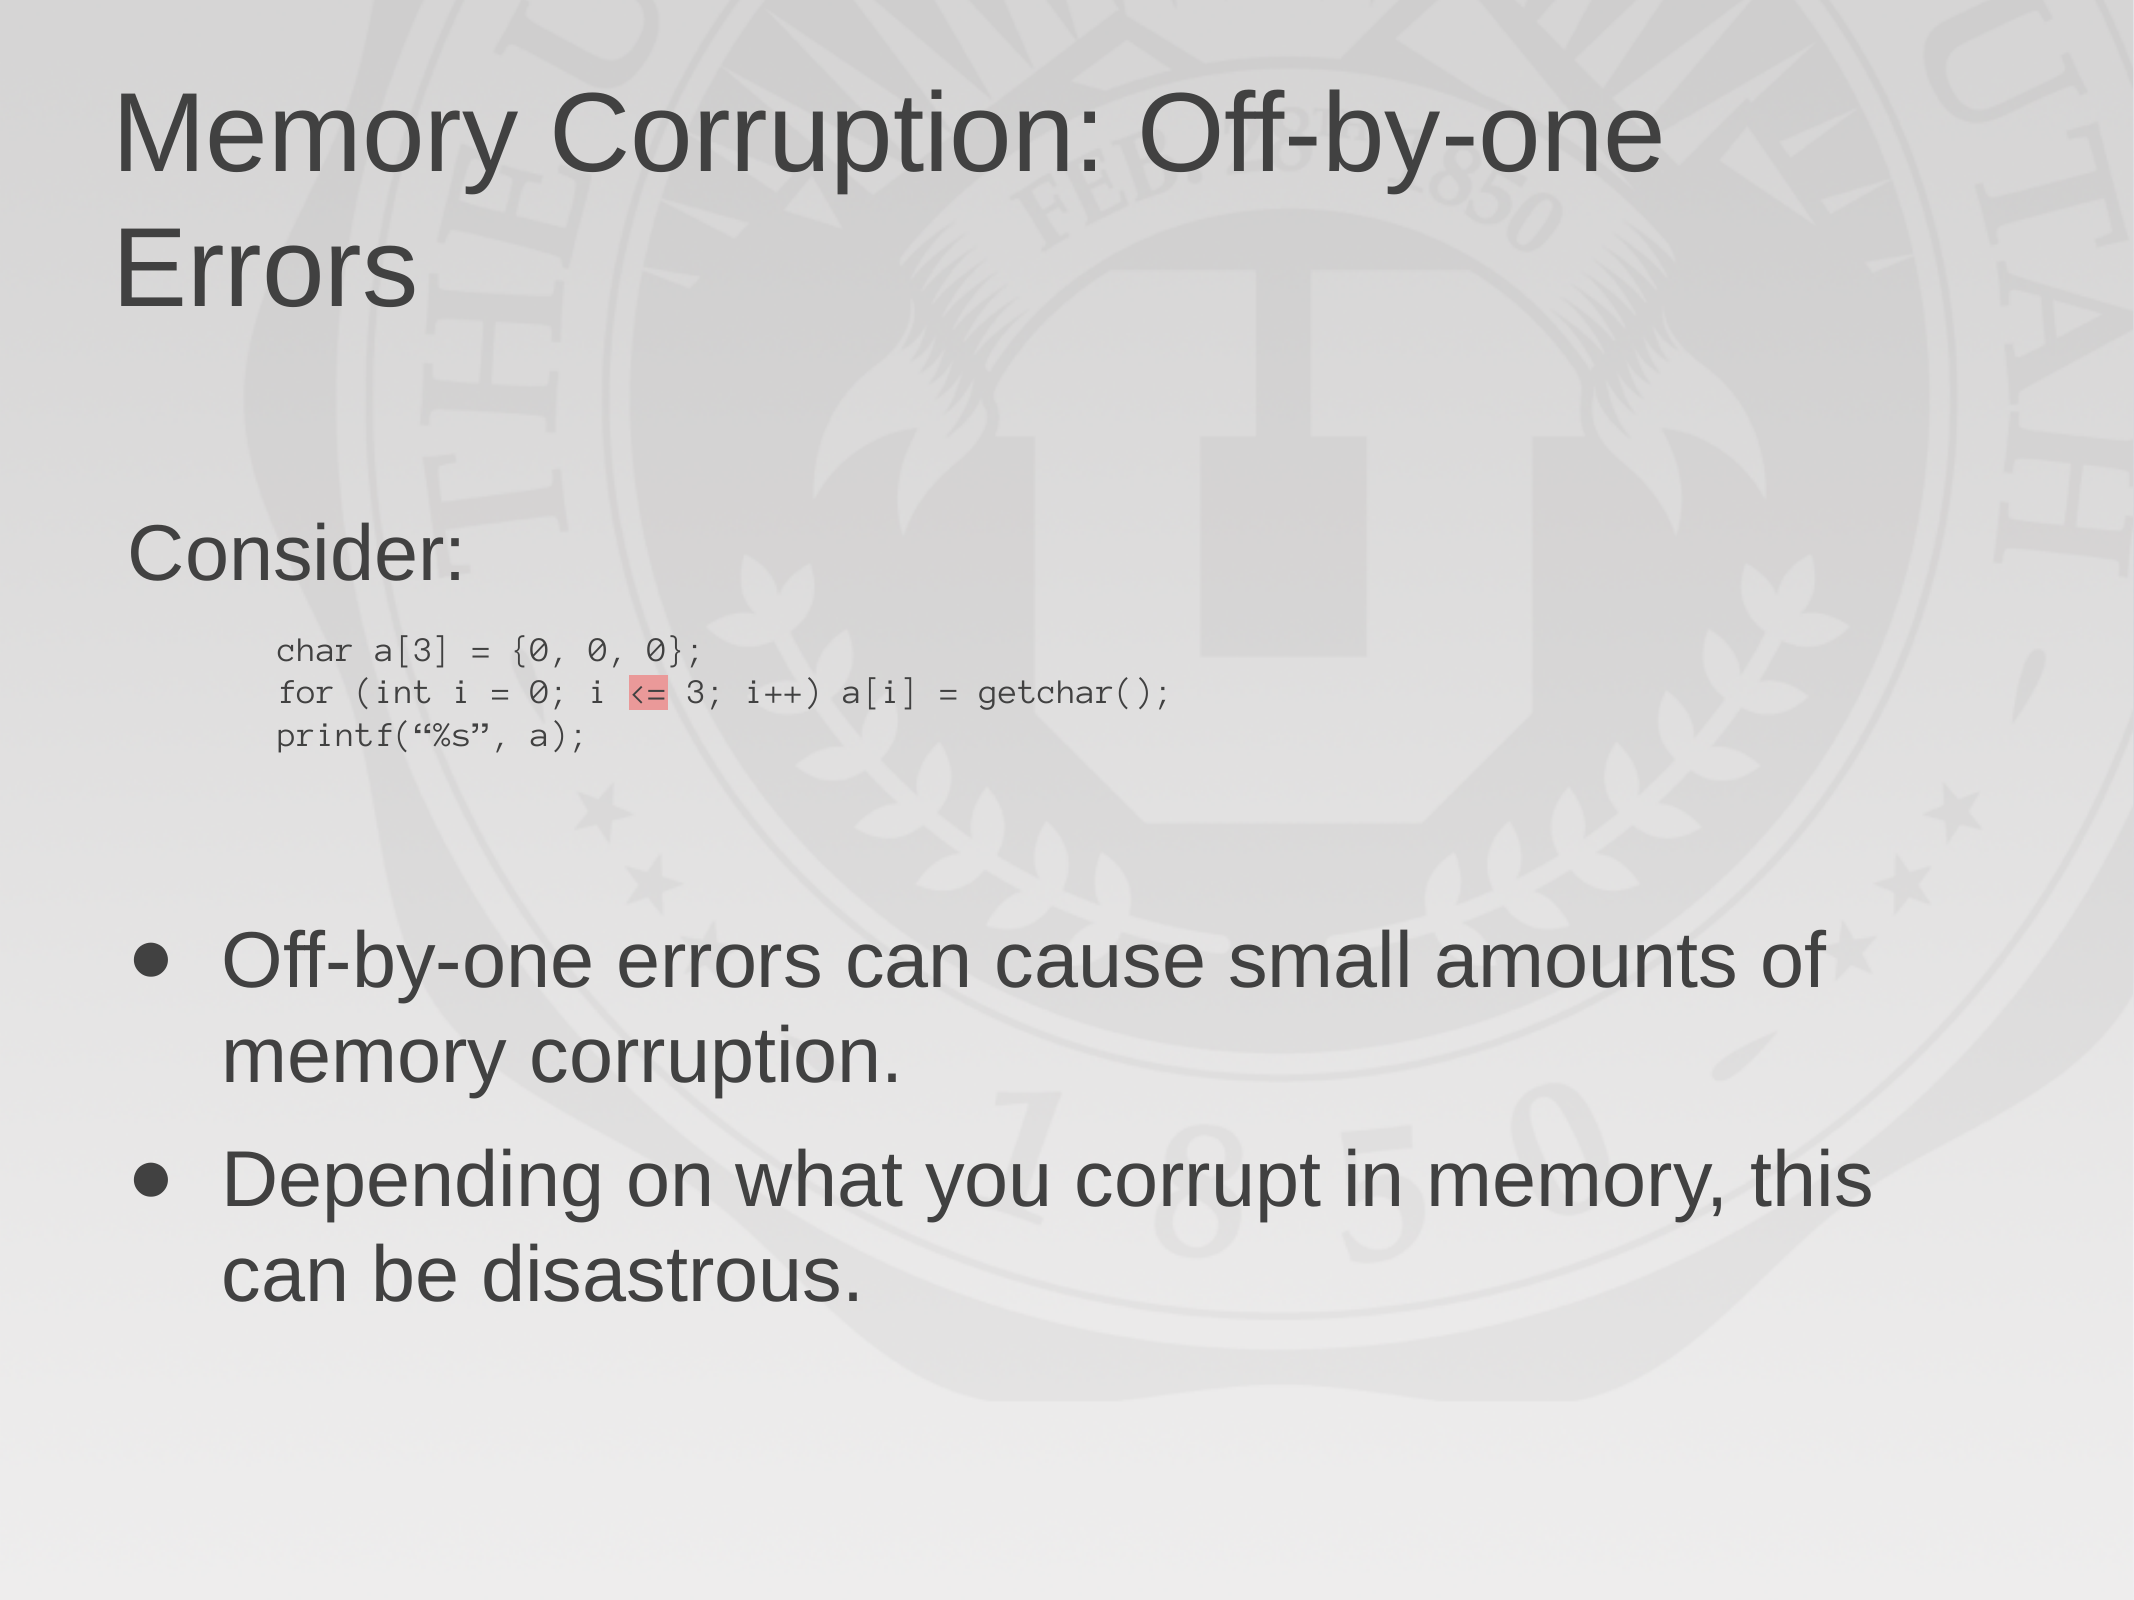

# Memory Corruption: Off-by-one Errors
Consider:
	char a[3] = {0, 0, 0};
	for (int i = 0; i <= 3; i++) a[i] = getchar();
	printf(“%s”, a);

Off-by-one errors can cause small amounts of memory corruption.
Depending on what you corrupt in memory, this can be disastrous.